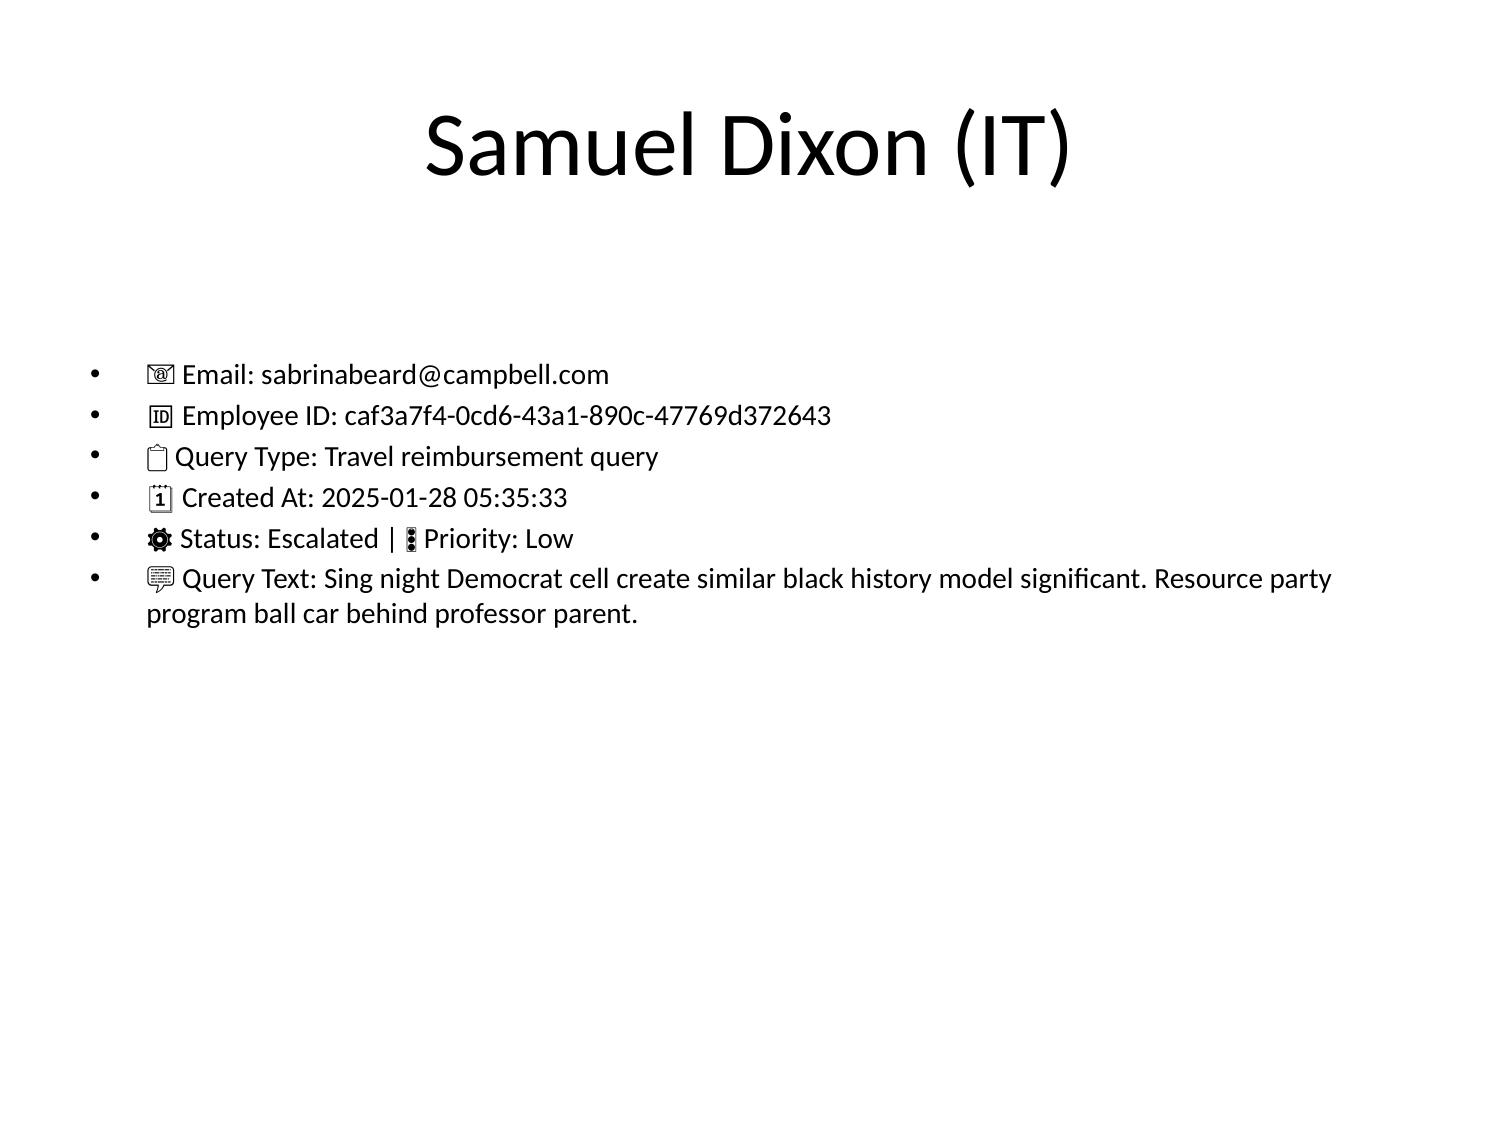

# Samuel Dixon (IT)

📧 Email: sabrinabeard@campbell.com
🆔 Employee ID: caf3a7f4-0cd6-43a1-890c-47769d372643
📋 Query Type: Travel reimbursement query
🗓 Created At: 2025-01-28 05:35:33
⚙ Status: Escalated | 🚦 Priority: Low
💬 Query Text: Sing night Democrat cell create similar black history model significant. Resource party program ball car behind professor parent.